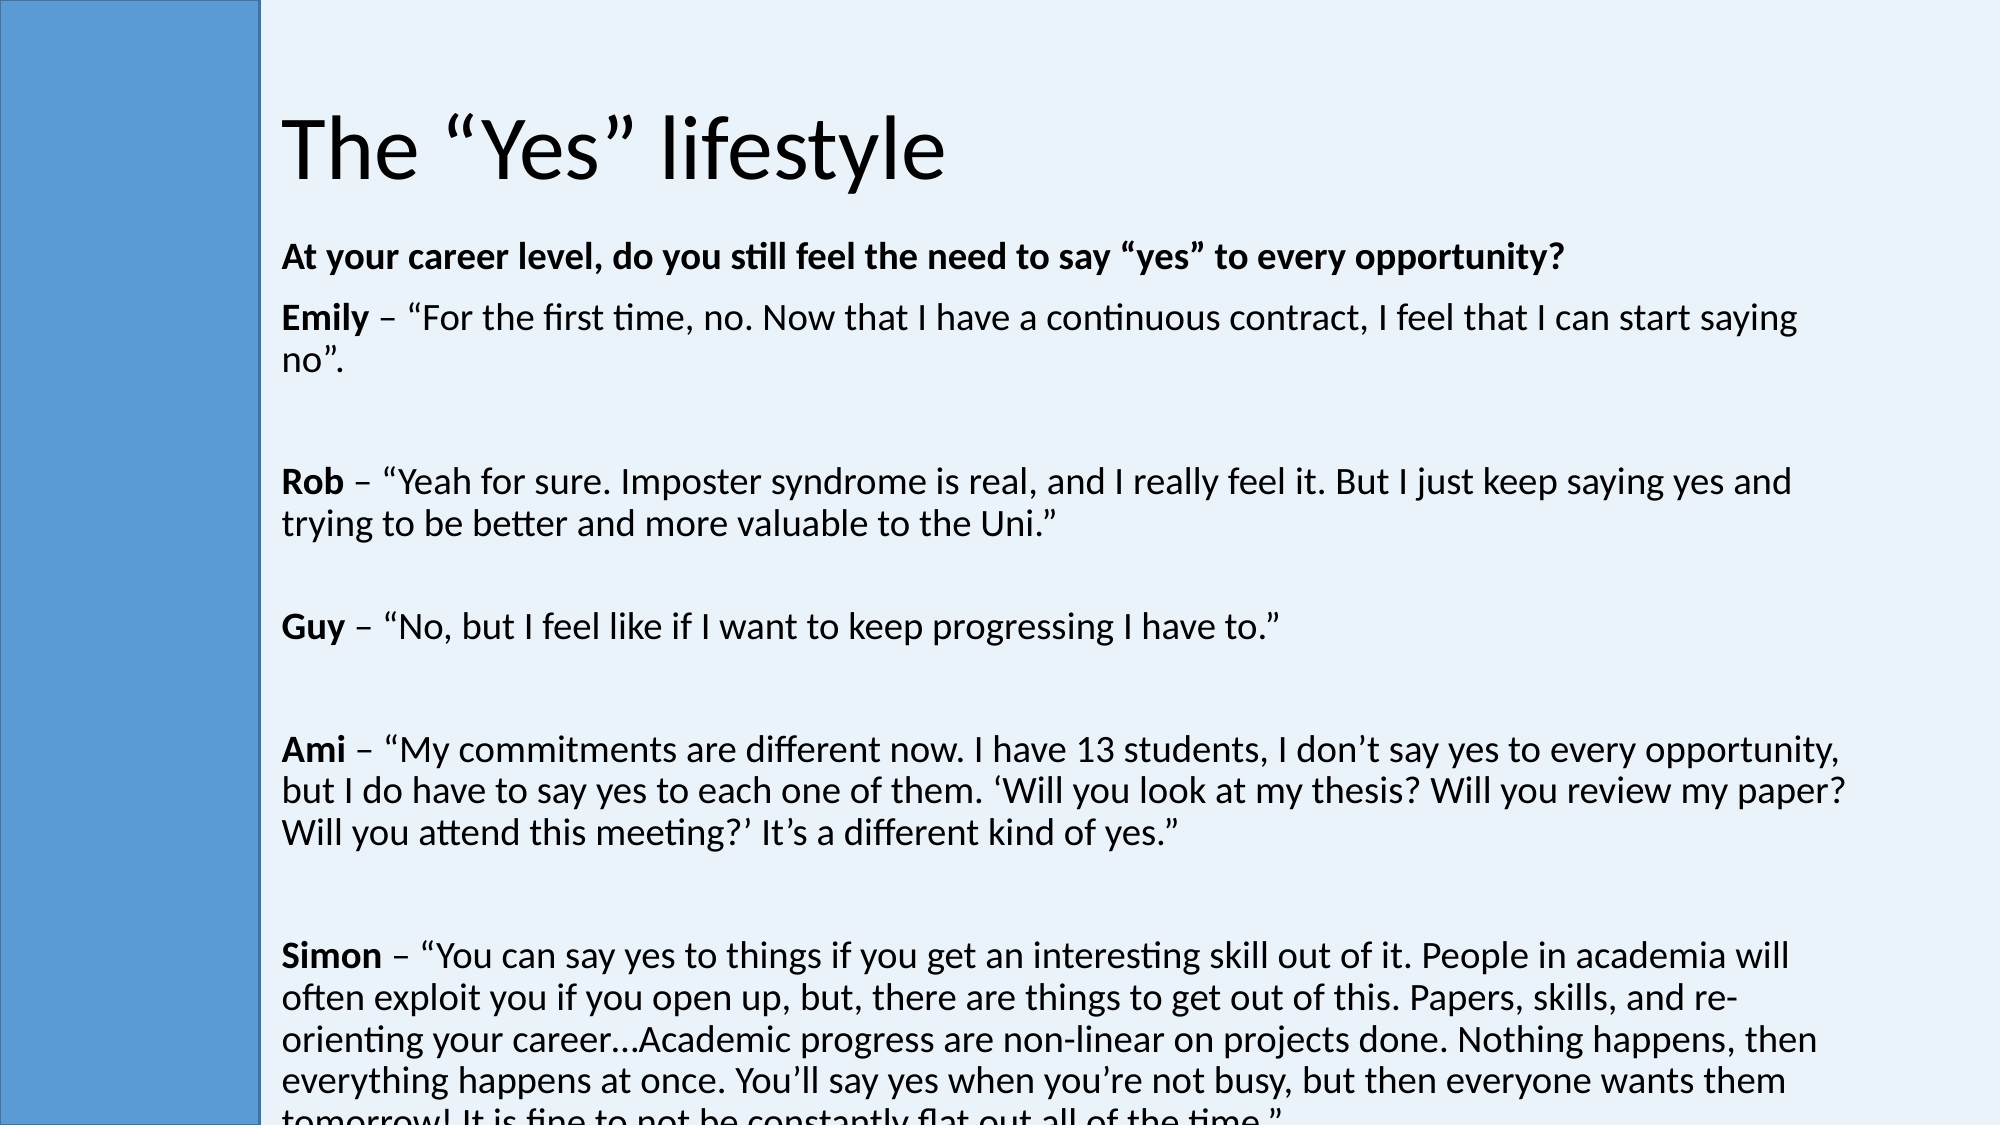

# The “Yes” lifestyle
At your career level, do you still feel the need to say “yes” to every opportunity?
Emily – “For the first time, no. Now that I have a continuous contract, I feel that I can start saying no”.

Rob – “Yeah for sure. Imposter syndrome is real, and I really feel it. But I just keep saying yes and trying to be better and more valuable to the Uni.”
Guy – “No, but I feel like if I want to keep progressing I have to.”

Ami – “My commitments are different now. I have 13 students, I don’t say yes to every opportunity, but I do have to say yes to each one of them. ‘Will you look at my thesis? Will you review my paper? Will you attend this meeting?’ It’s a different kind of yes.”

Simon – “You can say yes to things if you get an interesting skill out of it. People in academia will often exploit you if you open up, but, there are things to get out of this. Papers, skills, and re-orienting your career…Academic progress are non-linear on projects done. Nothing happens, then everything happens at once. You’ll say yes when you’re not busy, but then everyone wants them tomorrow! It is fine to not be constantly flat out all of the time.”